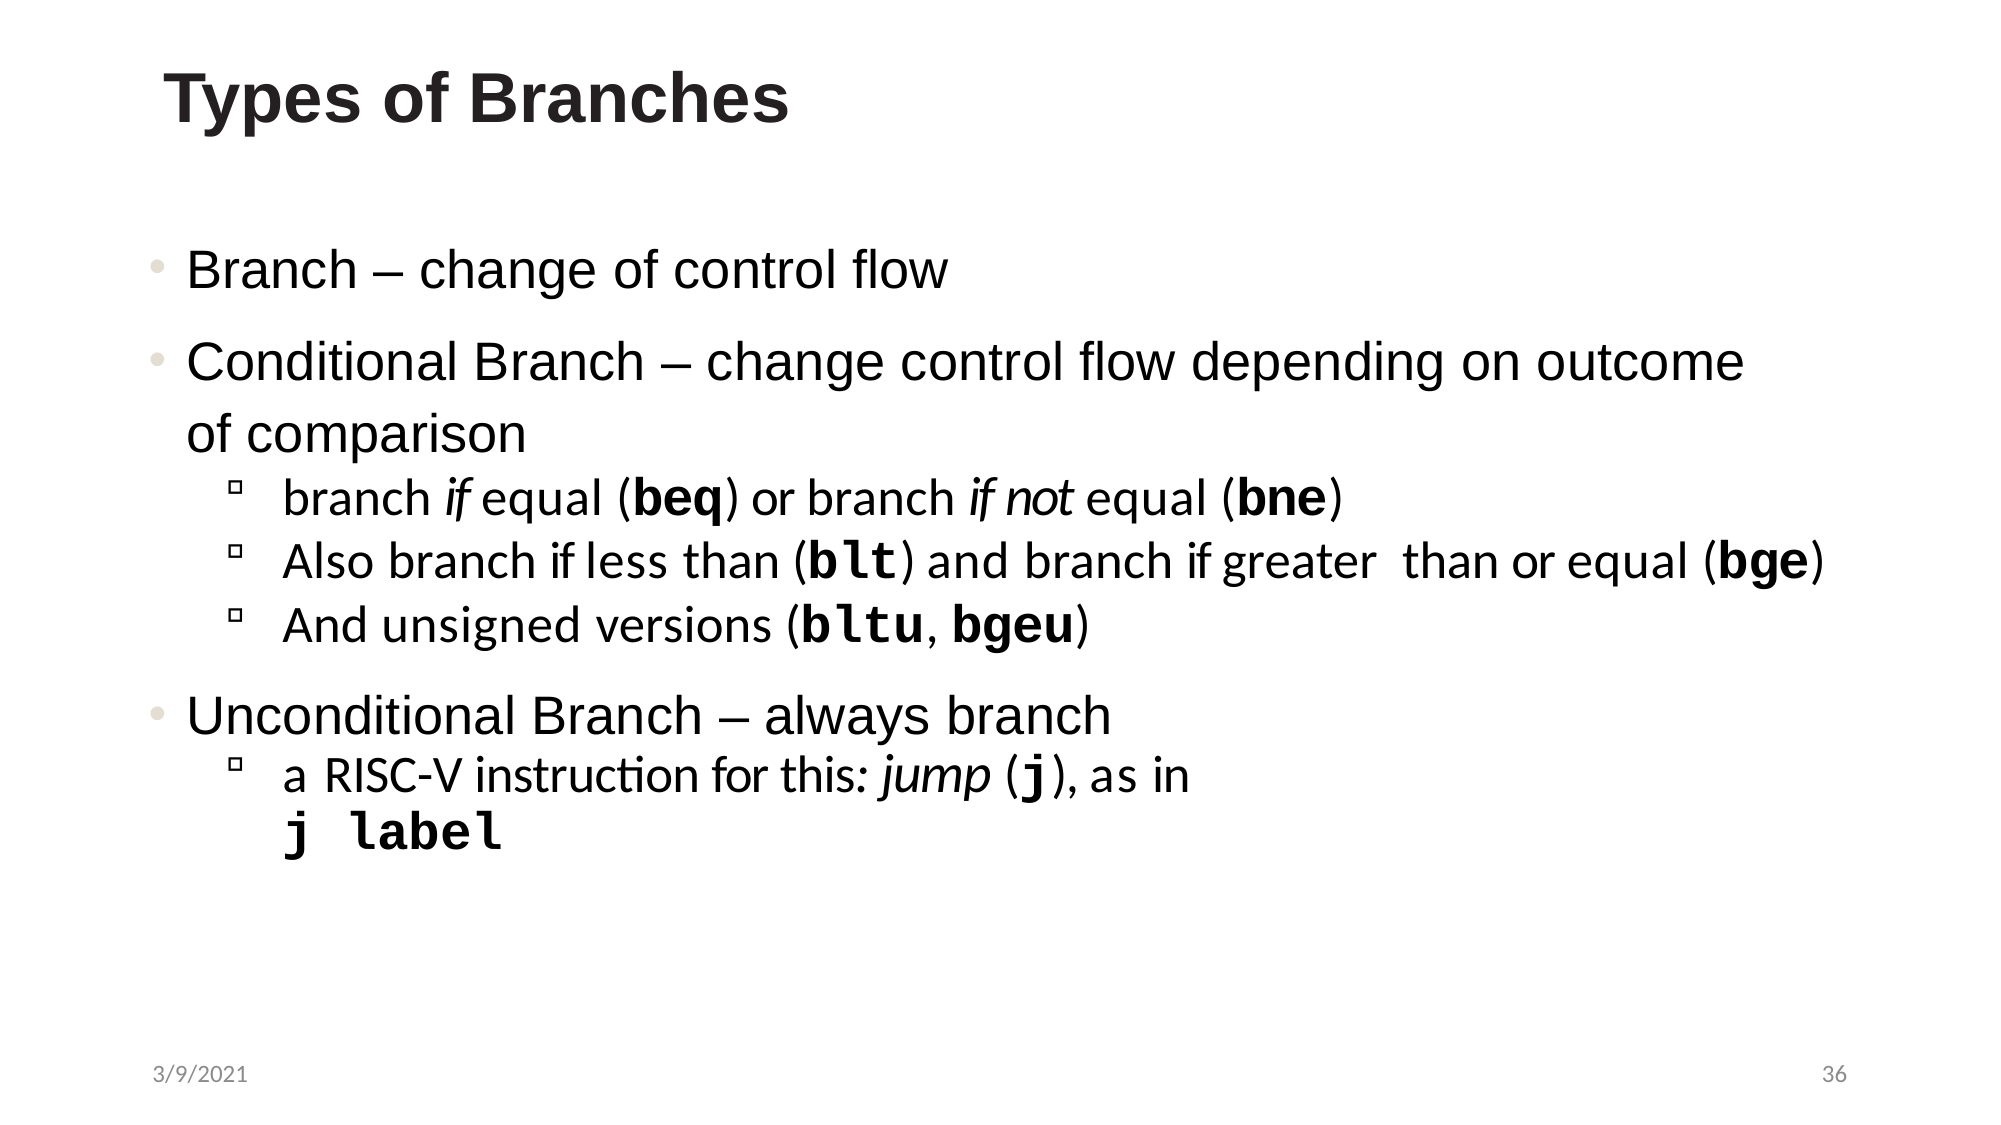

# Types of Branches
Branch – change of control flow
Conditional Branch – change control flow depending on outcome of comparison
branch if equal (beq) or branch if not equal (bne)
Also branch if less than (blt) and branch if greater  than or equal (bge)
And unsigned versions (bltu, bgeu)
Unconditional Branch – always branch
a RISC-V instruction for this: jump (j), as in
j label
3/9/2021
36